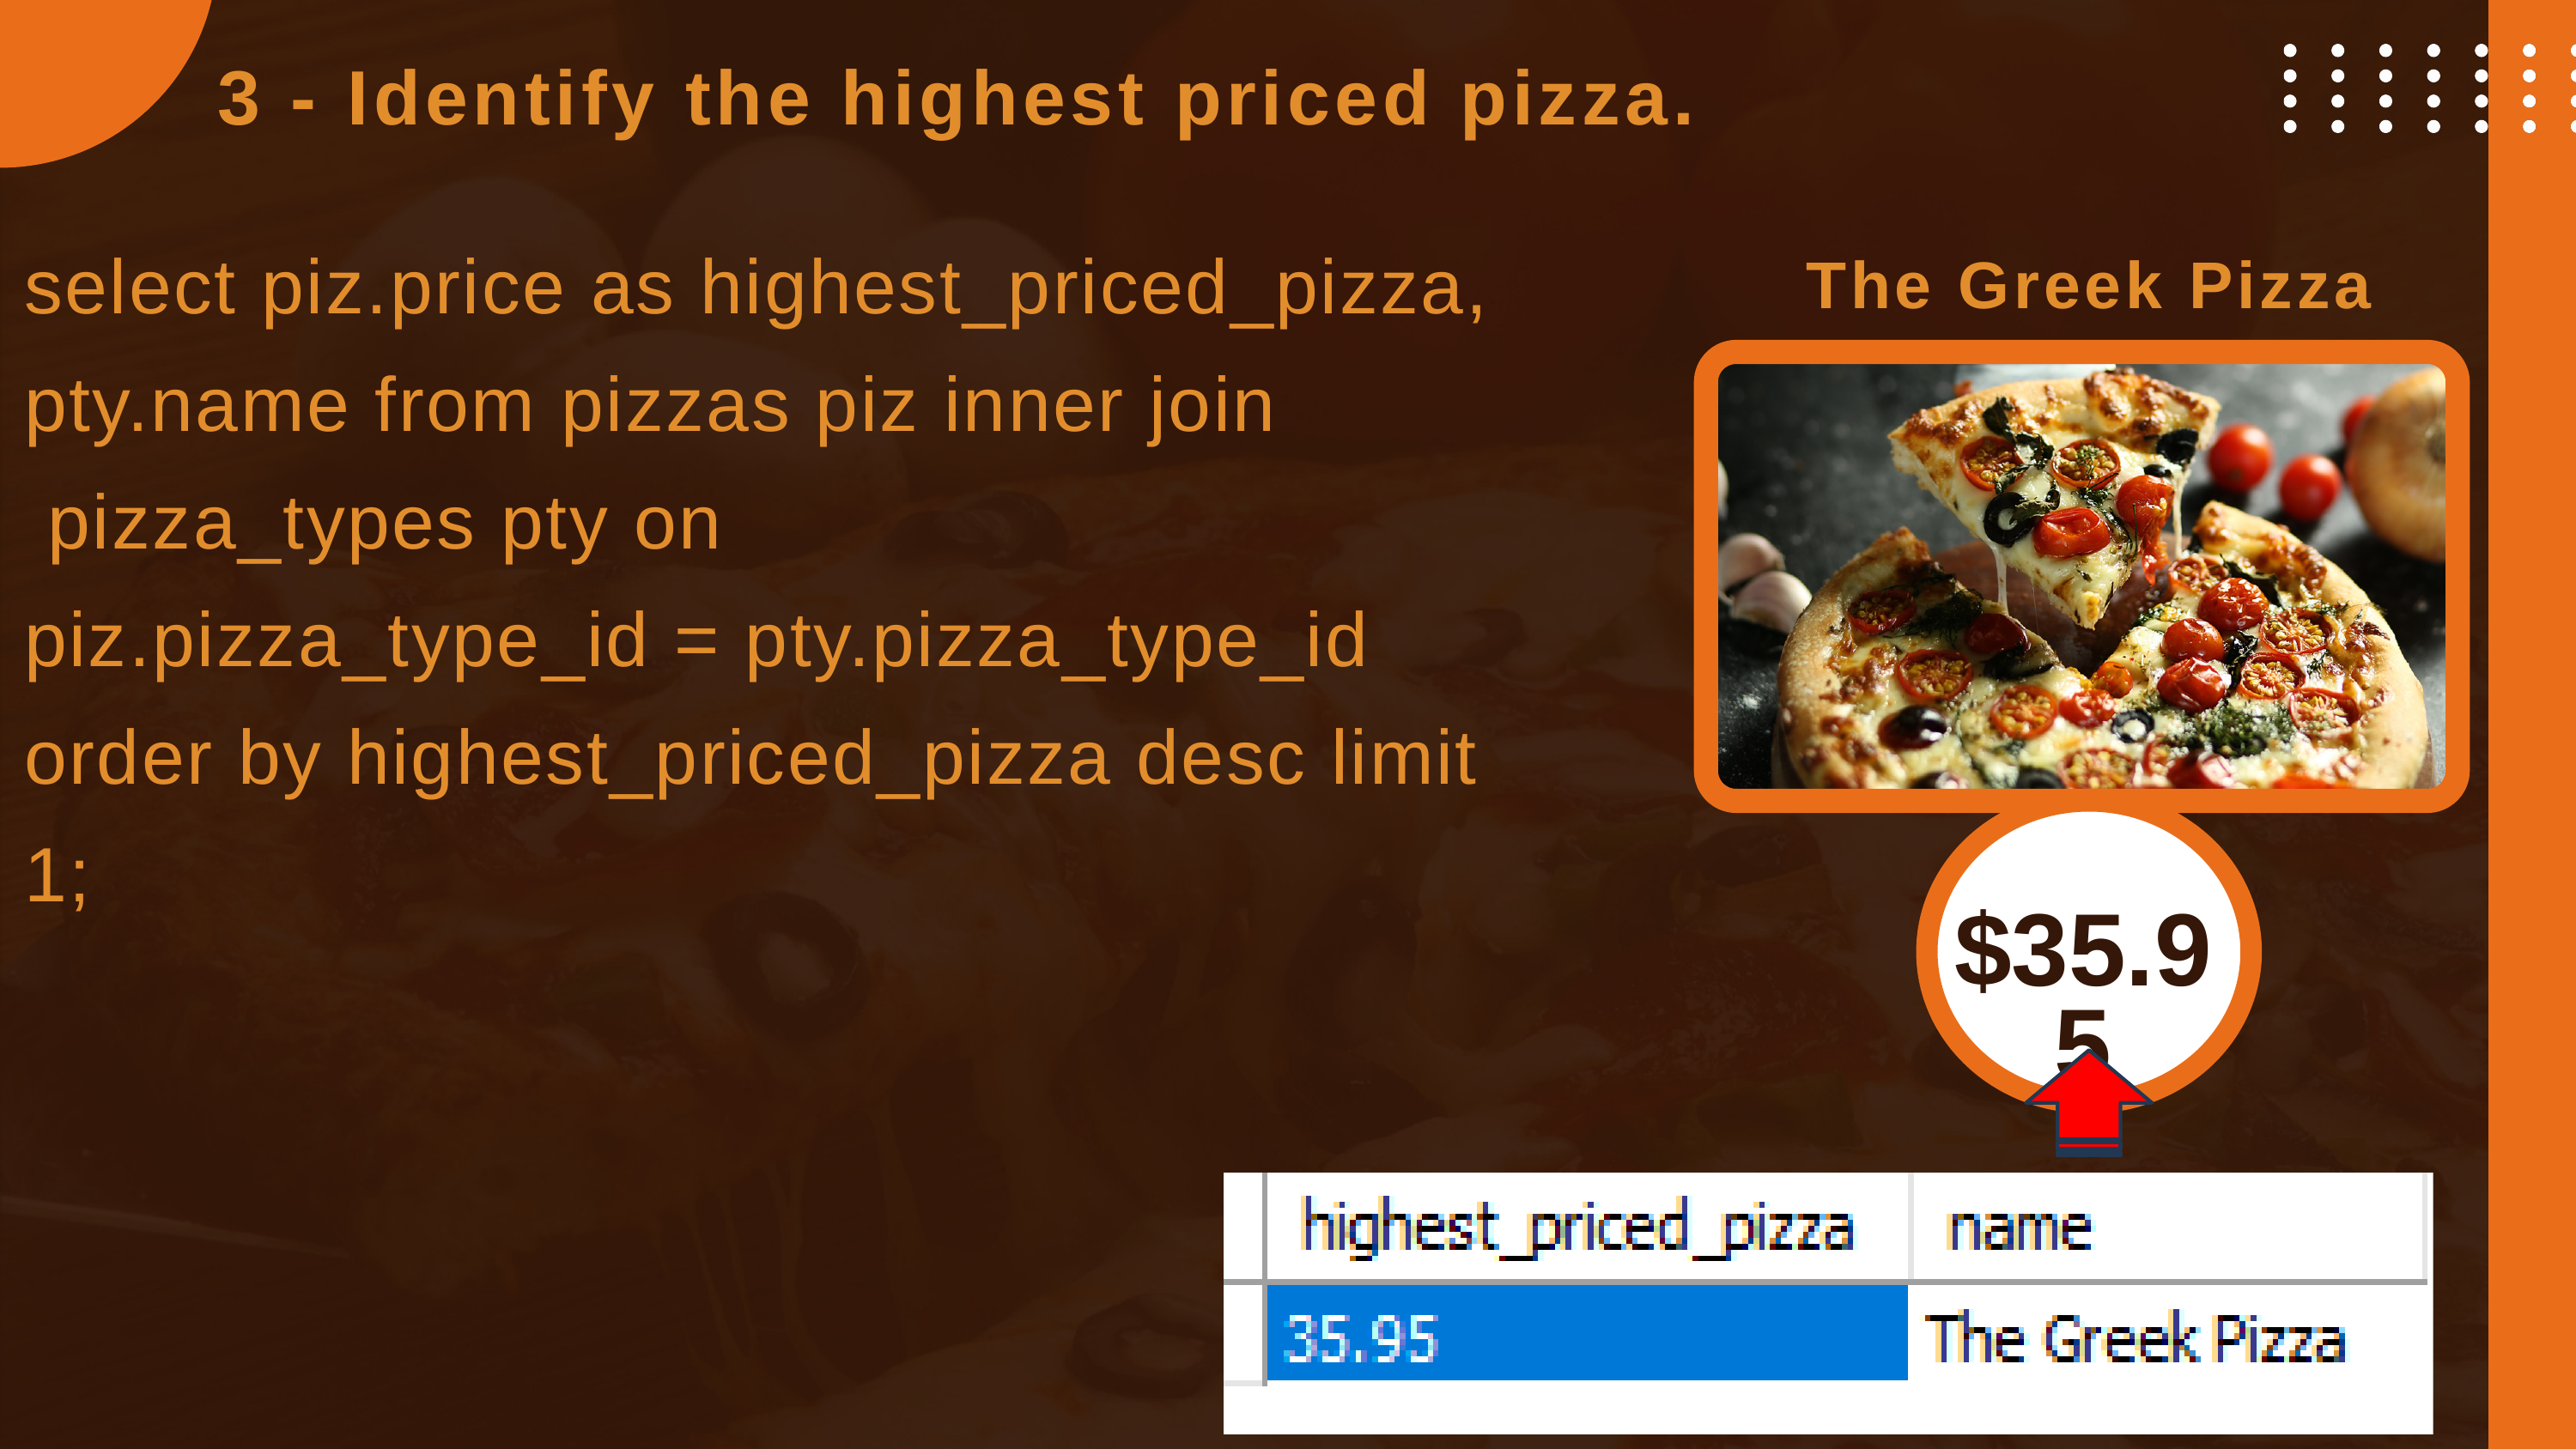

3 - Identify the highest priced pizza.

select piz.price as highest_priced_pizza, pty.name from pizzas piz inner join
 pizza_types pty on
piz.pizza_type_id = pty.pizza_type_id
order by highest_priced_pizza desc limit 1;

The Greek Pizza

$35.95